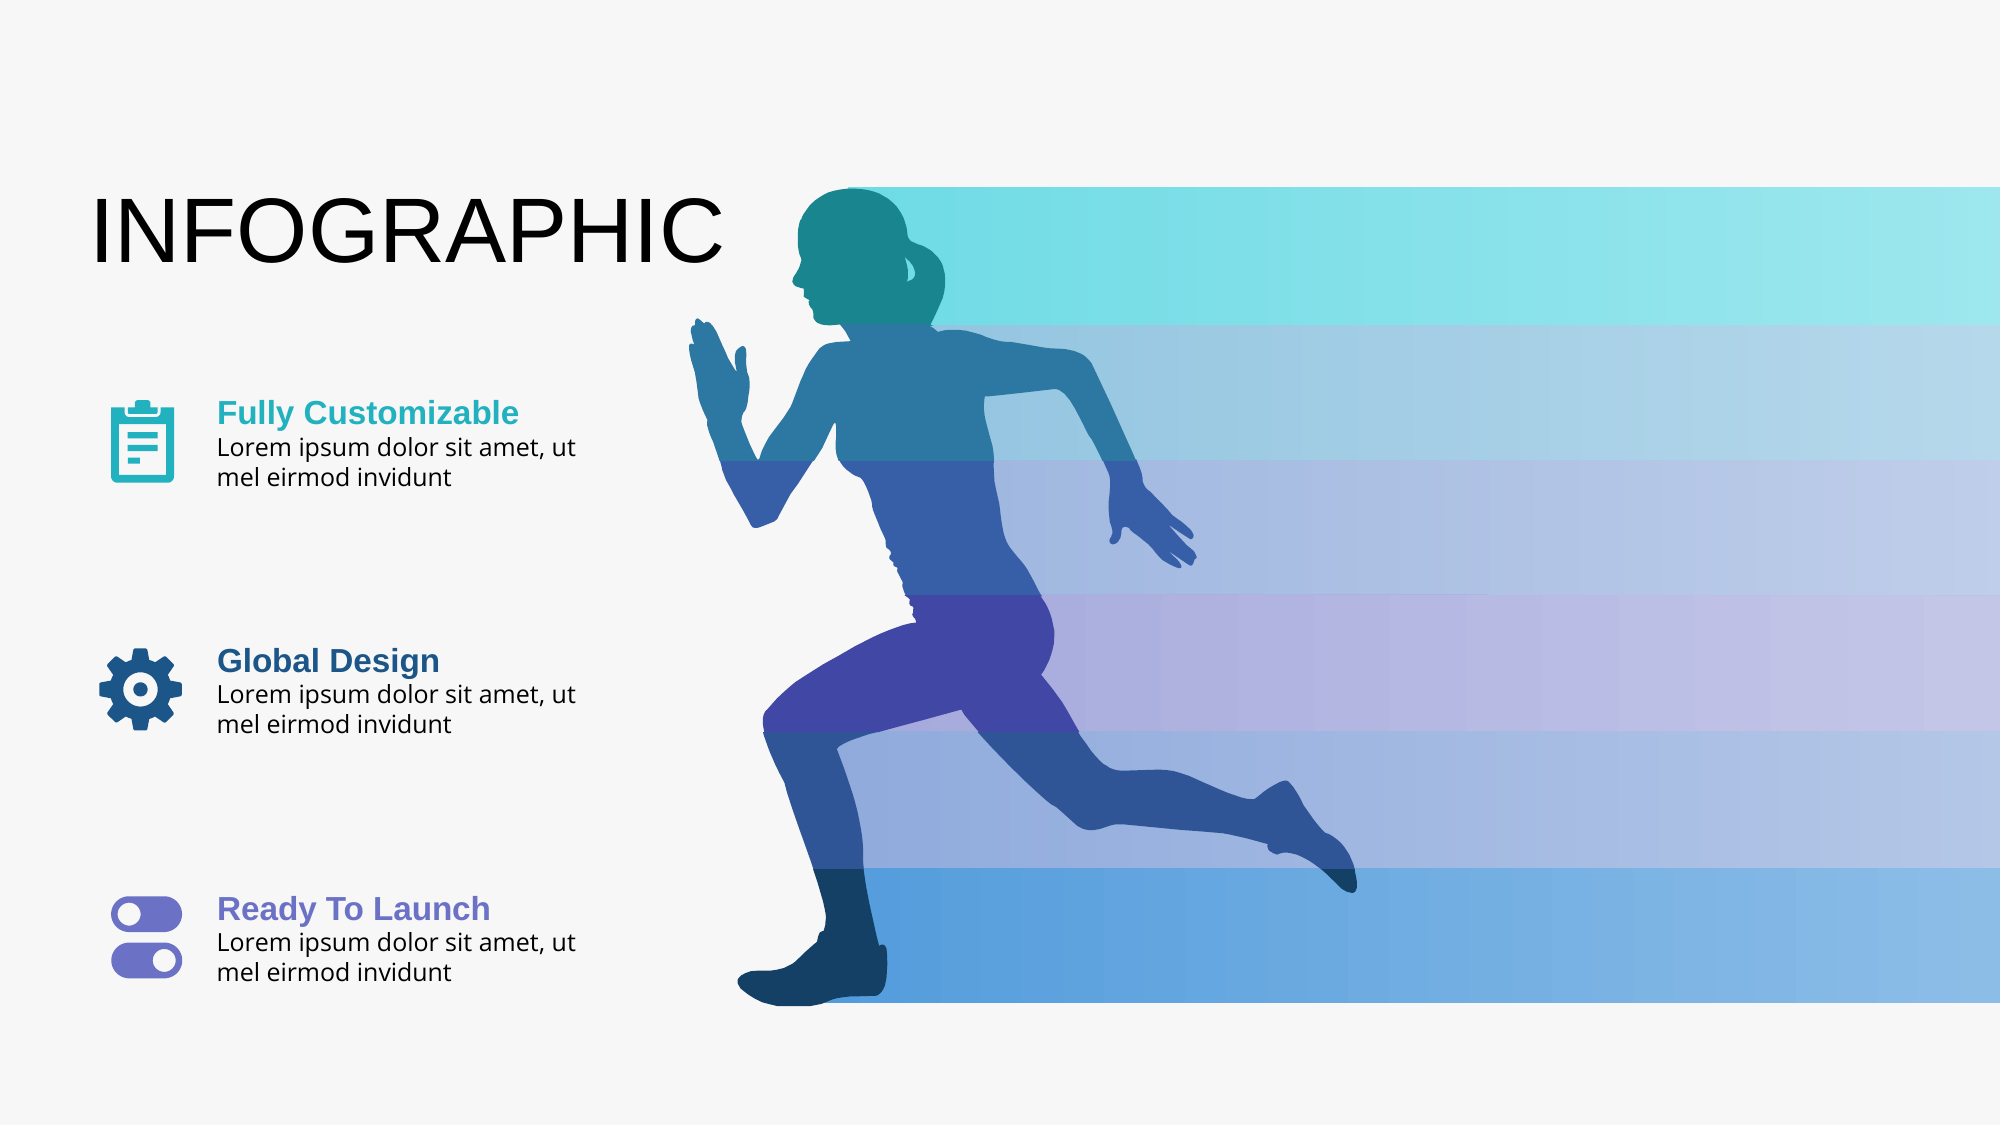

INFOGRAPHIC

Fully Customizable
Lorem ipsum dolor sit amet, ut mel eirmod invidunt

Global Design
Lorem ipsum dolor sit amet, ut mel eirmod invidunt

Ready To Launch
Lorem ipsum dolor sit amet, ut mel eirmod invidunt